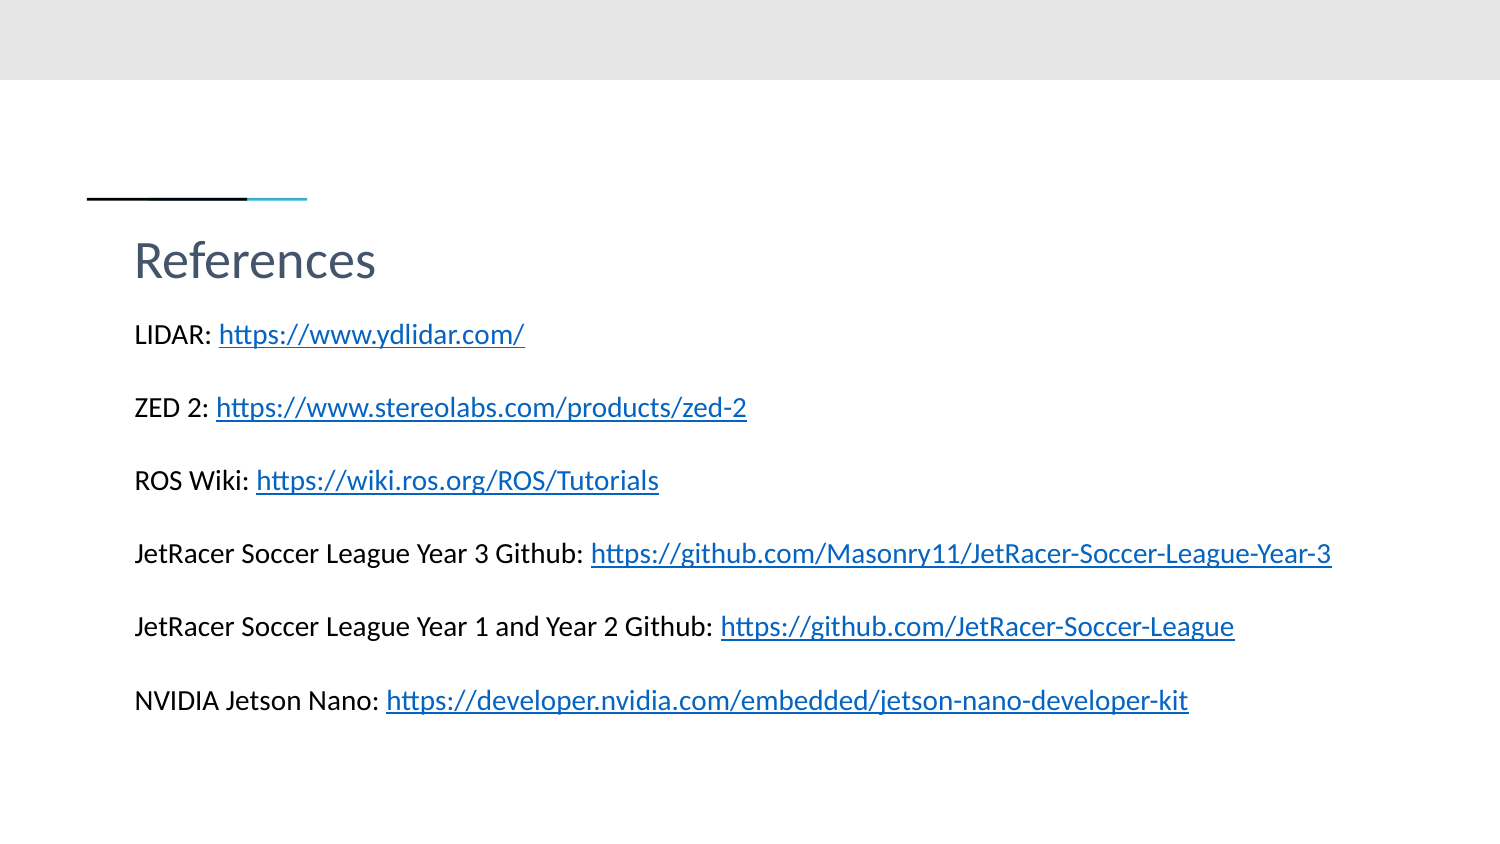

# References
LIDAR: https://www.ydlidar.com/
ZED 2: https://www.stereolabs.com/products/zed-2
ROS Wiki: https://wiki.ros.org/ROS/Tutorials
JetRacer Soccer League Year 3 Github: https://github.com/Masonry11/JetRacer-Soccer-League-Year-3
JetRacer Soccer League Year 1 and Year 2 Github: https://github.com/JetRacer-Soccer-League
NVIDIA Jetson Nano: https://developer.nvidia.com/embedded/jetson-nano-developer-kit